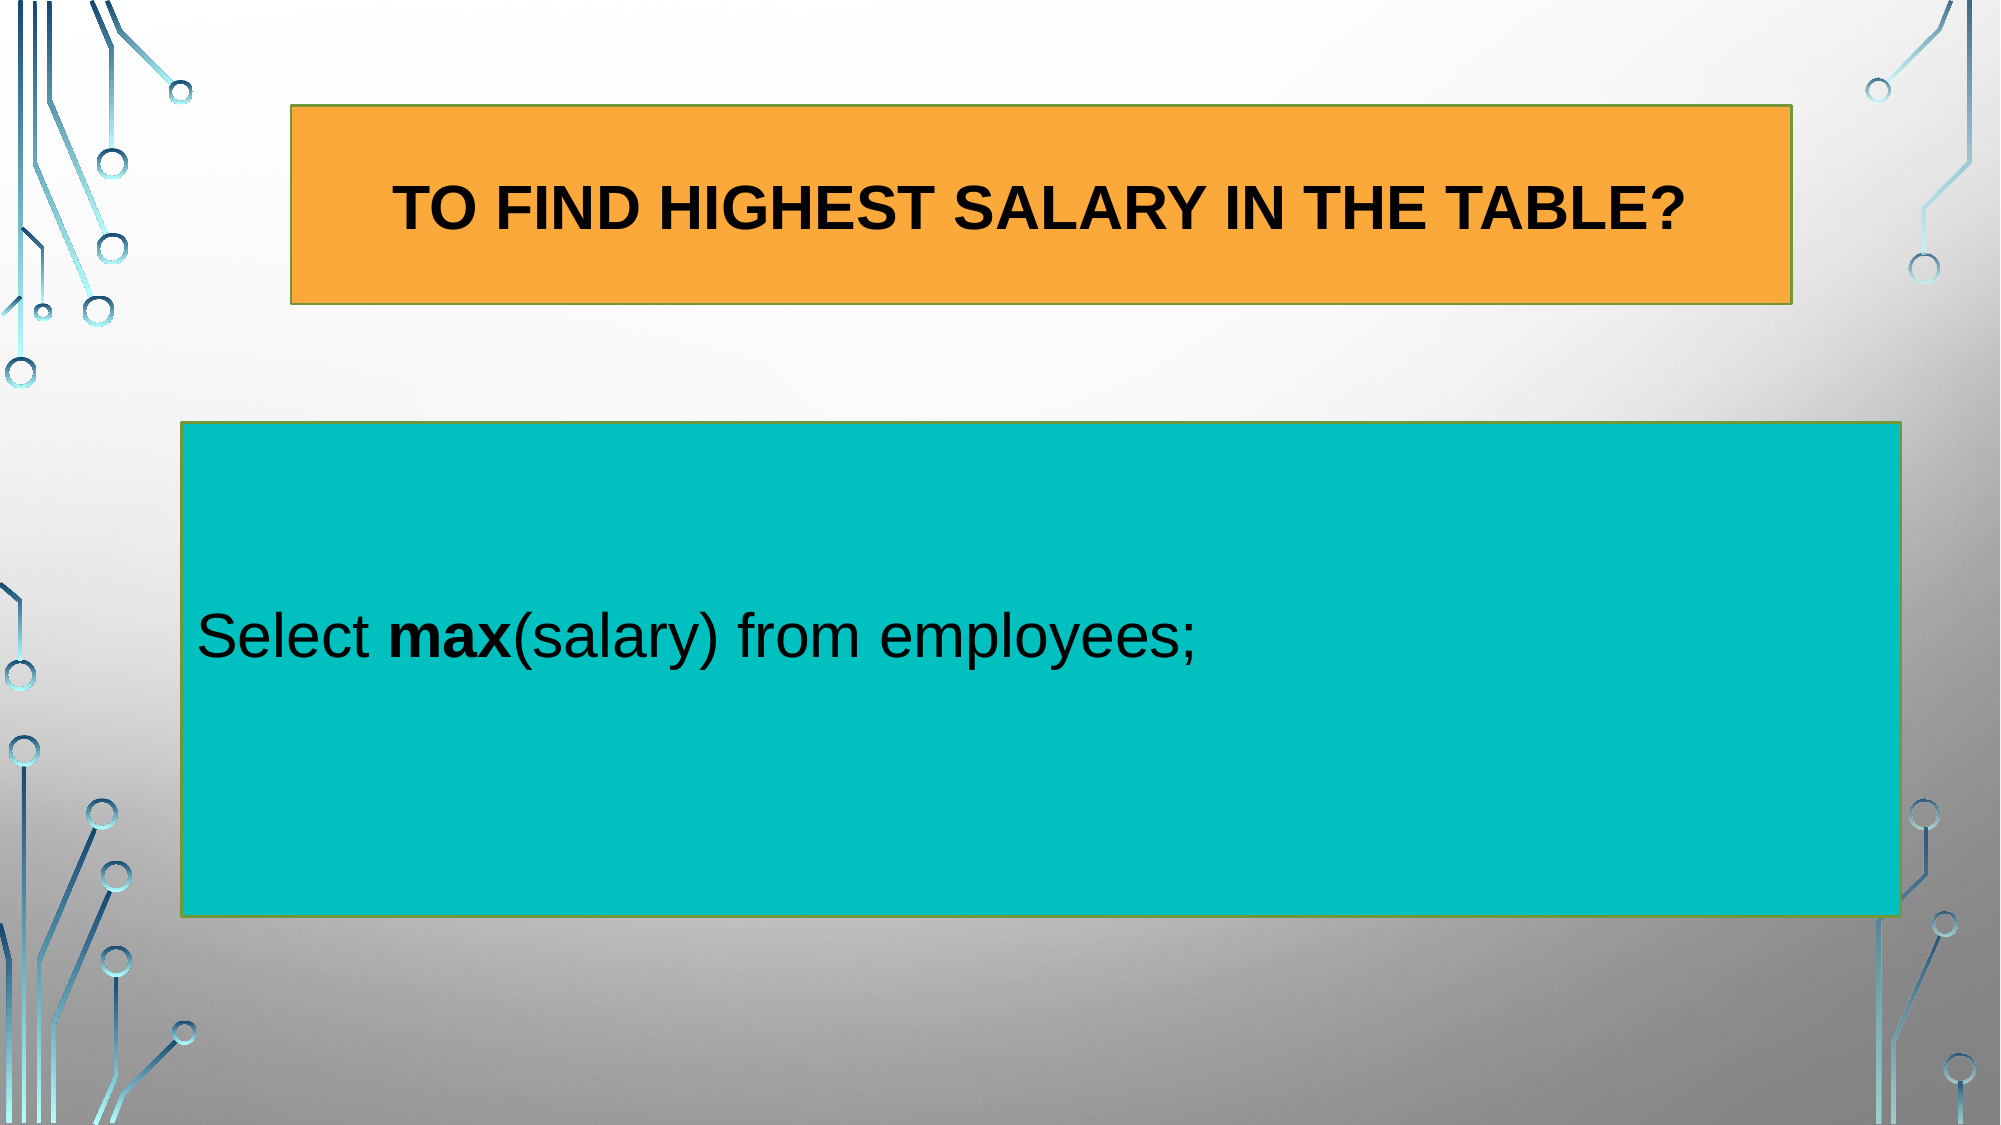

TO FIND HIGHEST SALARY IN THE TABLE?
Select max(salary) from employees;